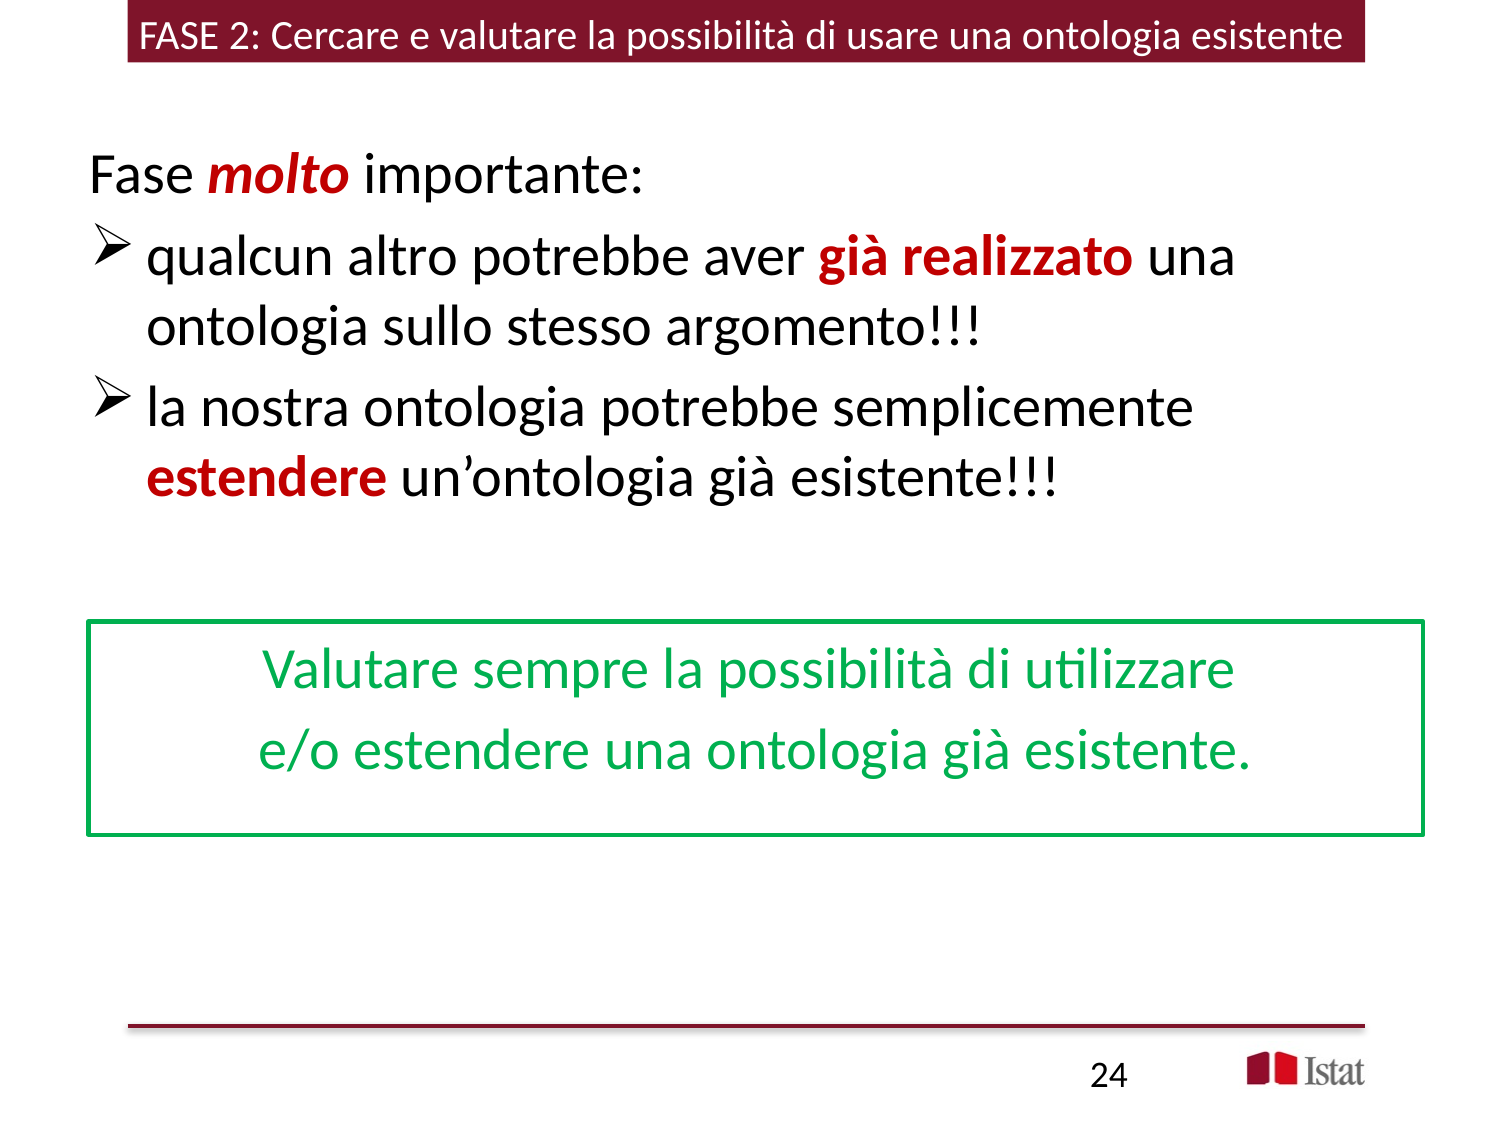

FASE 2: Cercare e valutare la possibilità di usare una ontologia esistente

Fase molto importante:
qualcun altro potrebbe aver già realizzato una ontologia sullo stesso argomento!!!
la nostra ontologia potrebbe semplicemente estendere un’ontologia già esistente!!!
Valutare sempre la possibilità di utilizzare
e/o estendere una ontologia già esistente.

24